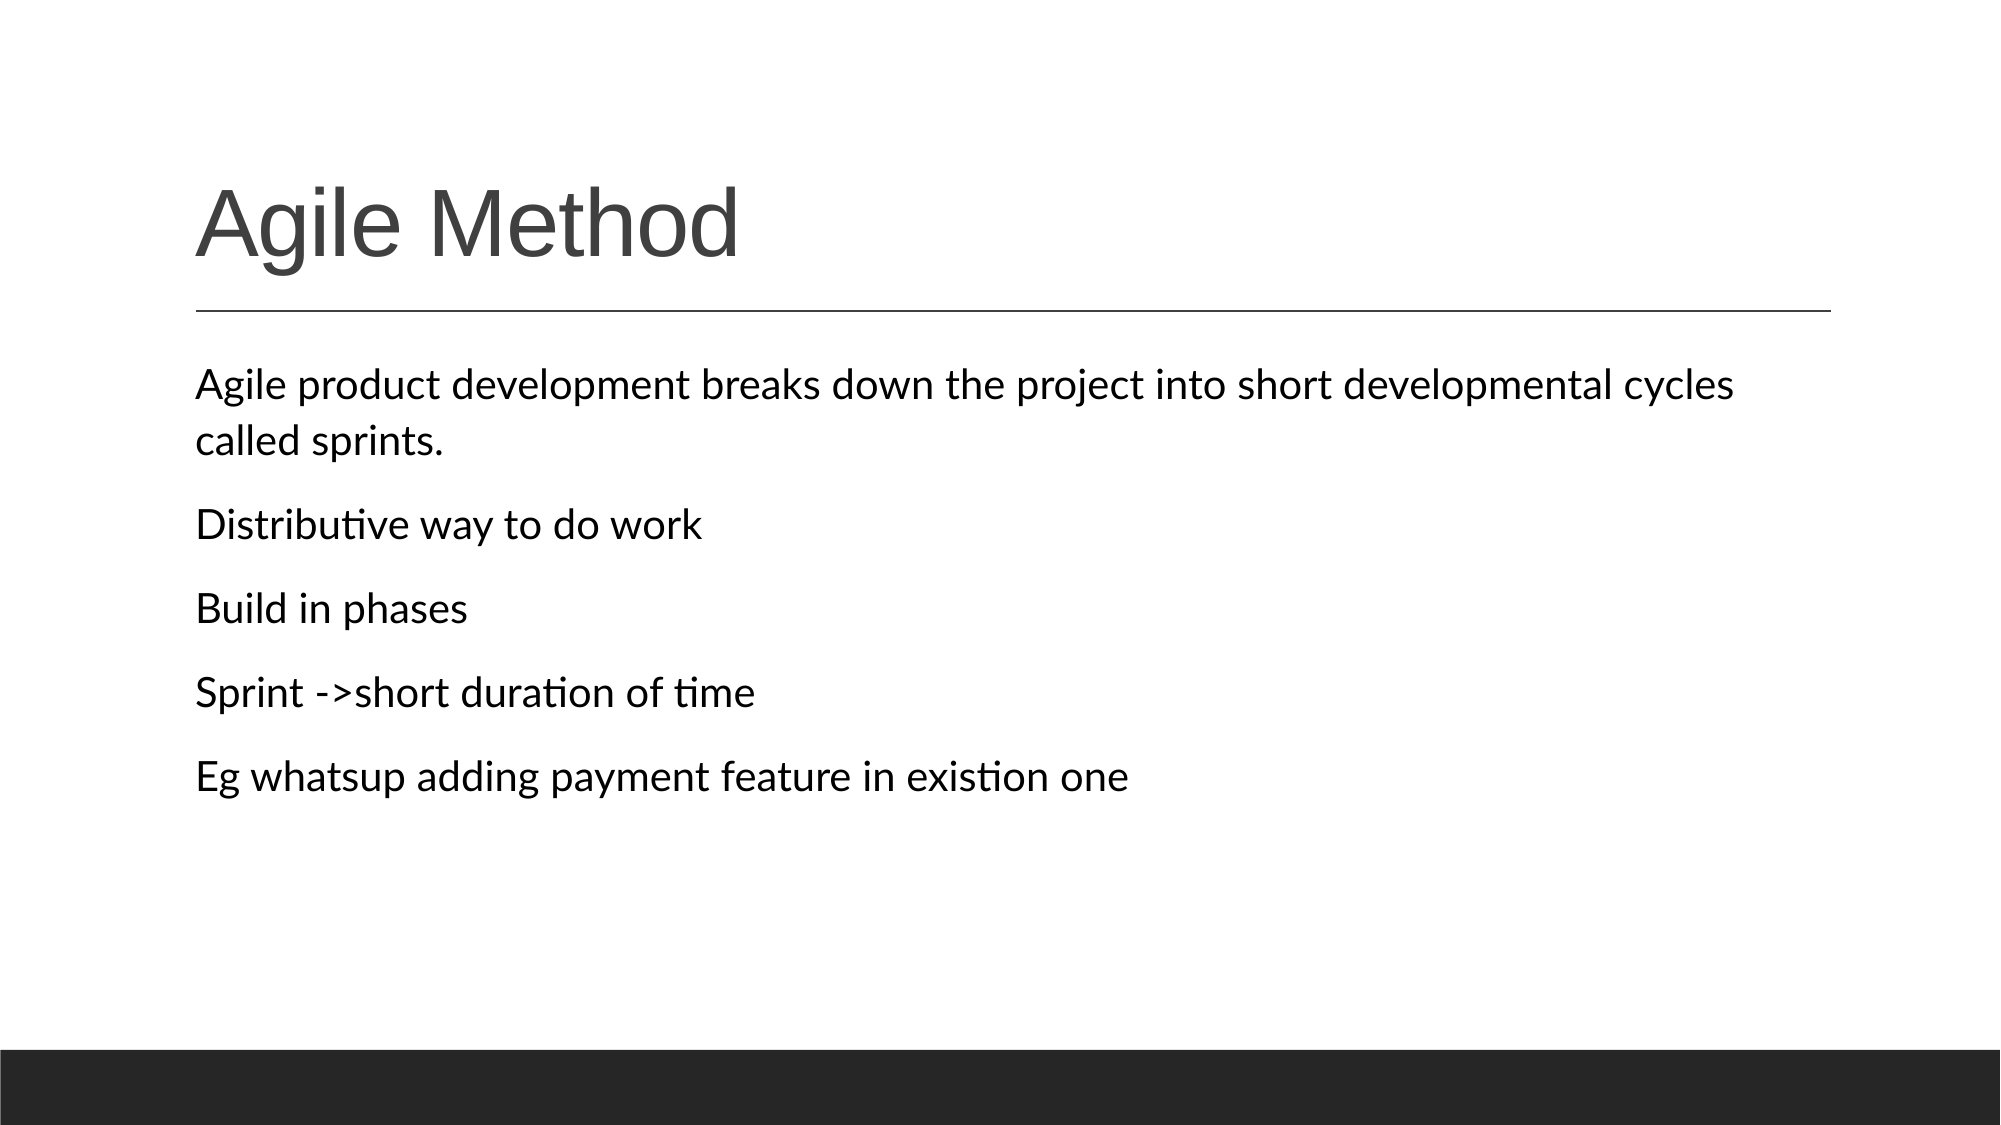

# Agile Method
Agile product development breaks down the project into short developmental cycles called sprints.
Distributive way to do work
Build in phases
Sprint ->short duration of time
Eg whatsup adding payment feature in existion one